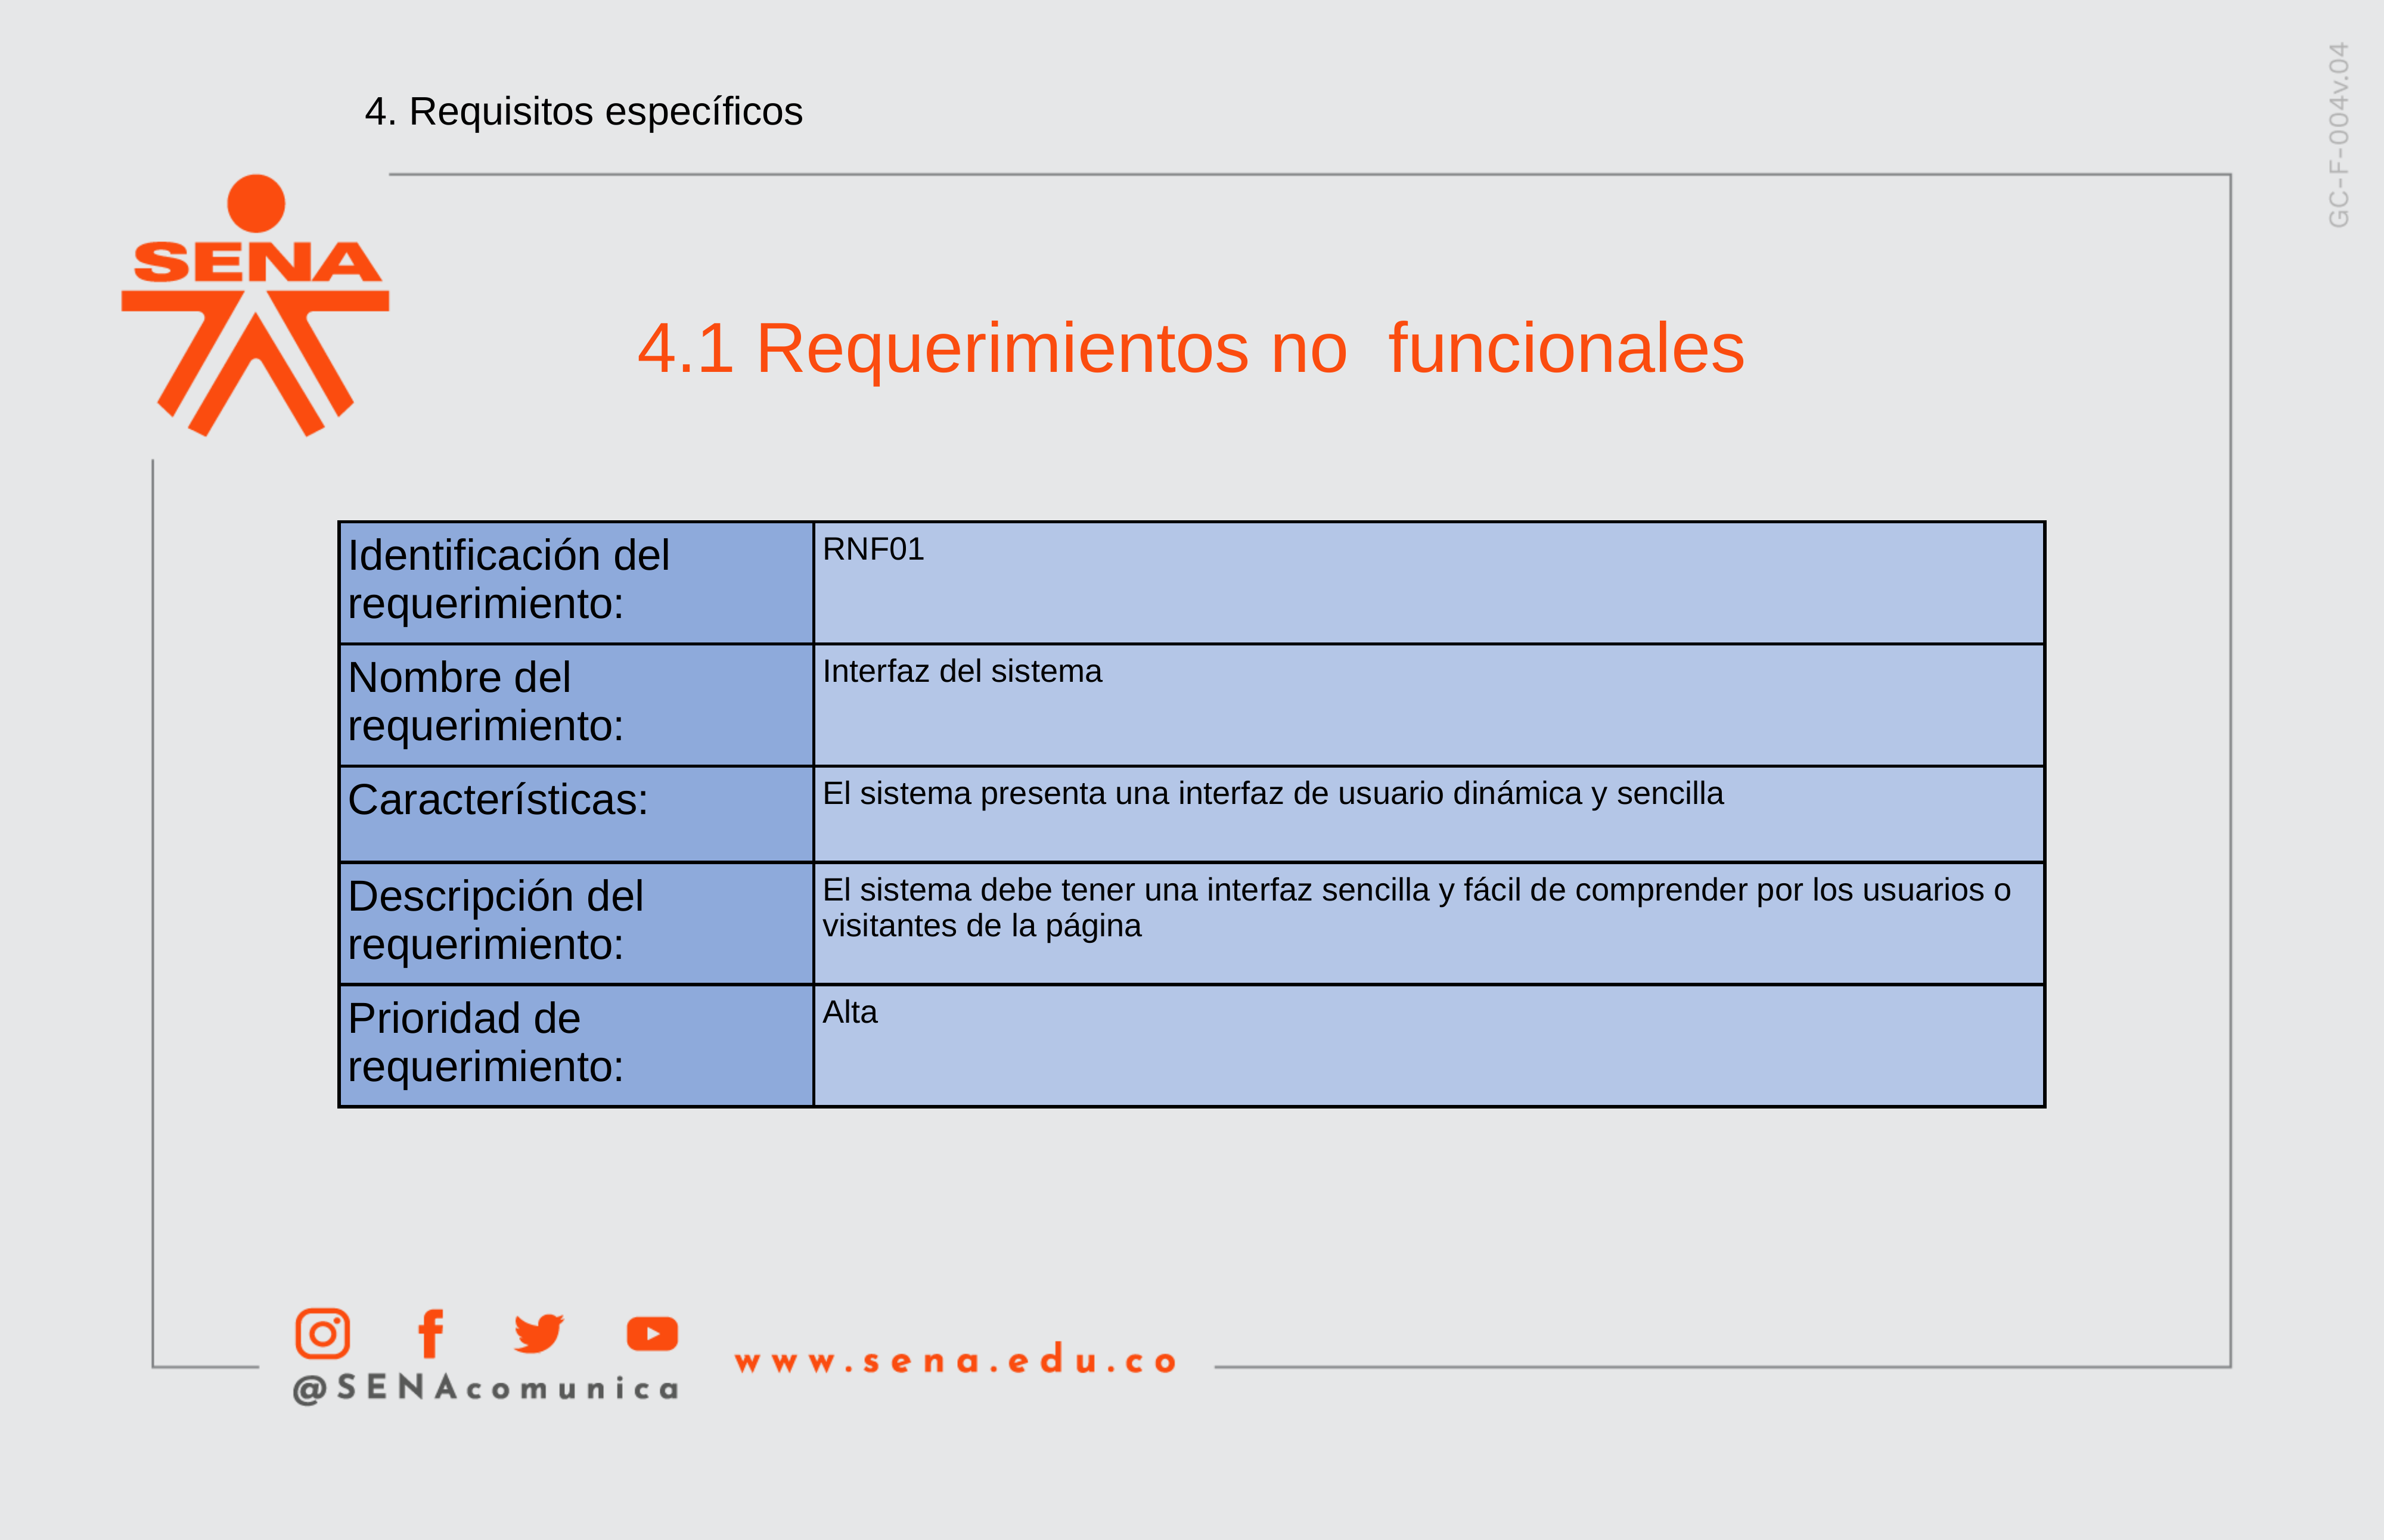

4. Requisitos específicos
4.1 Requerimientos no  funcionales
| Identificación del requerimiento: | RNF01 |
| --- | --- |
| Nombre del requerimiento: | Interfaz del sistema |
| Características: | El sistema presenta una interfaz de usuario dinámica y sencilla |
| Descripción del requerimiento: | El sistema debe tener una interfaz sencilla y fácil de comprender por los usuarios o visitantes de la página |
| Prioridad de requerimiento: | Alta |